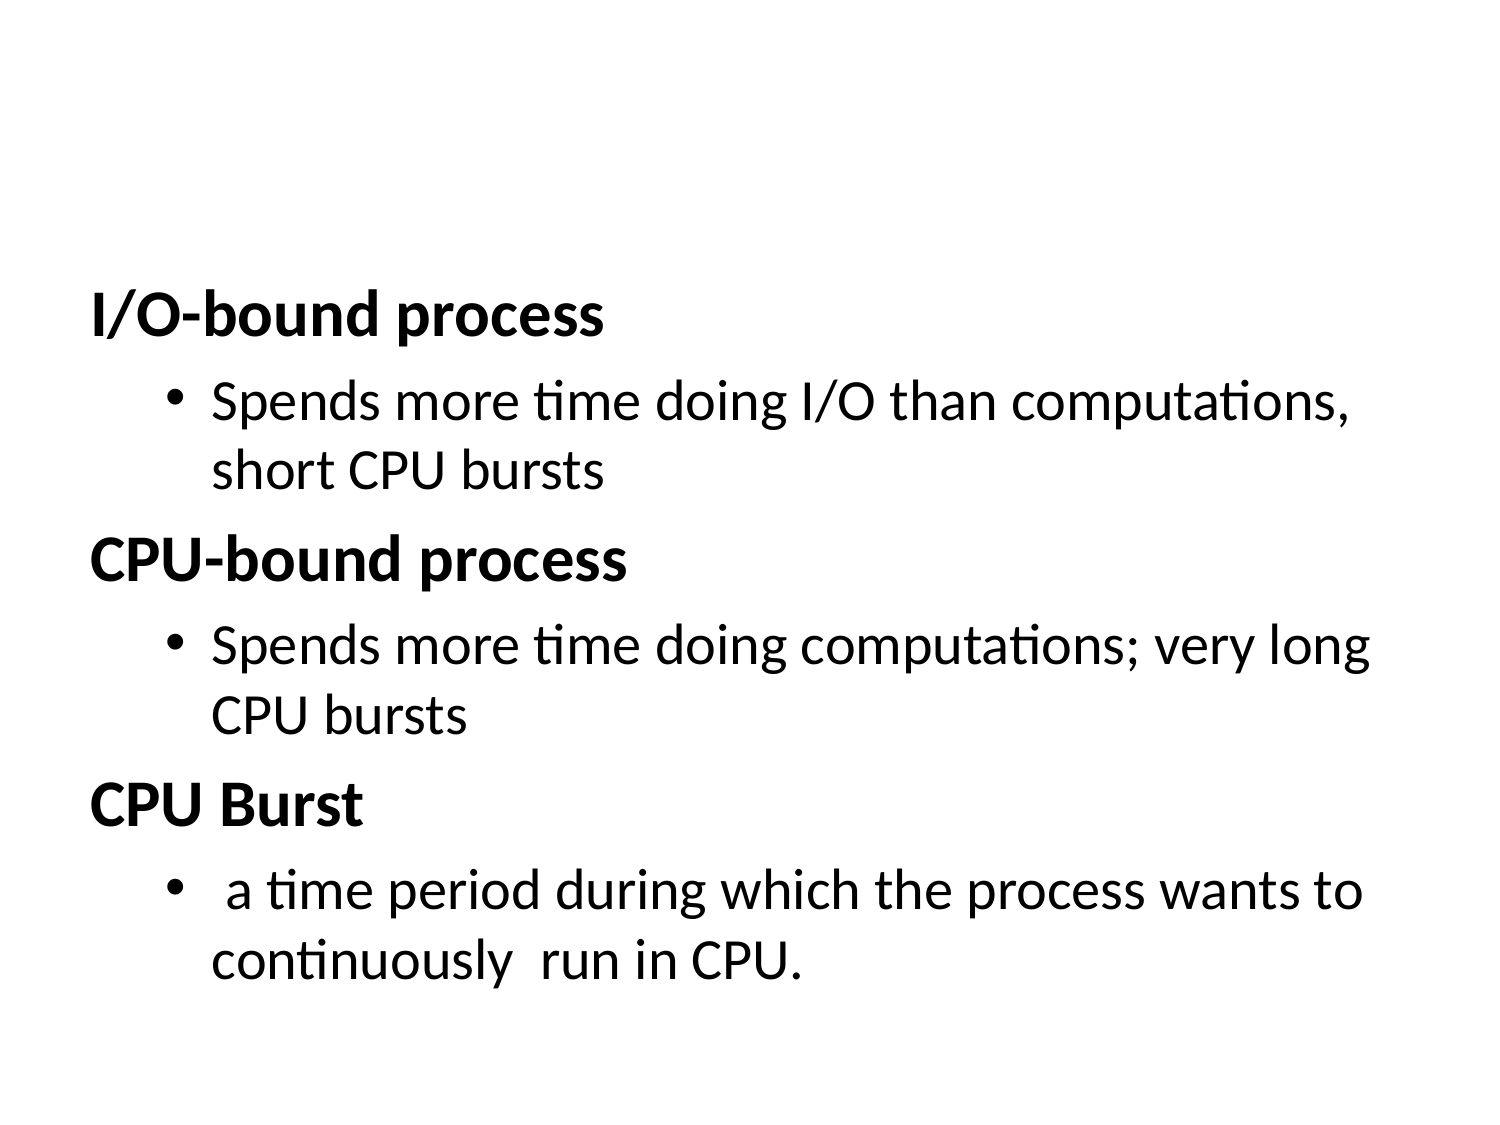

I/O-bound process
Spends more time doing I/O than computations, short CPU bursts
CPU-bound process
Spends more time doing computations; very long CPU bursts
CPU Burst
 a time period during which the process wants to continuously  run in CPU.